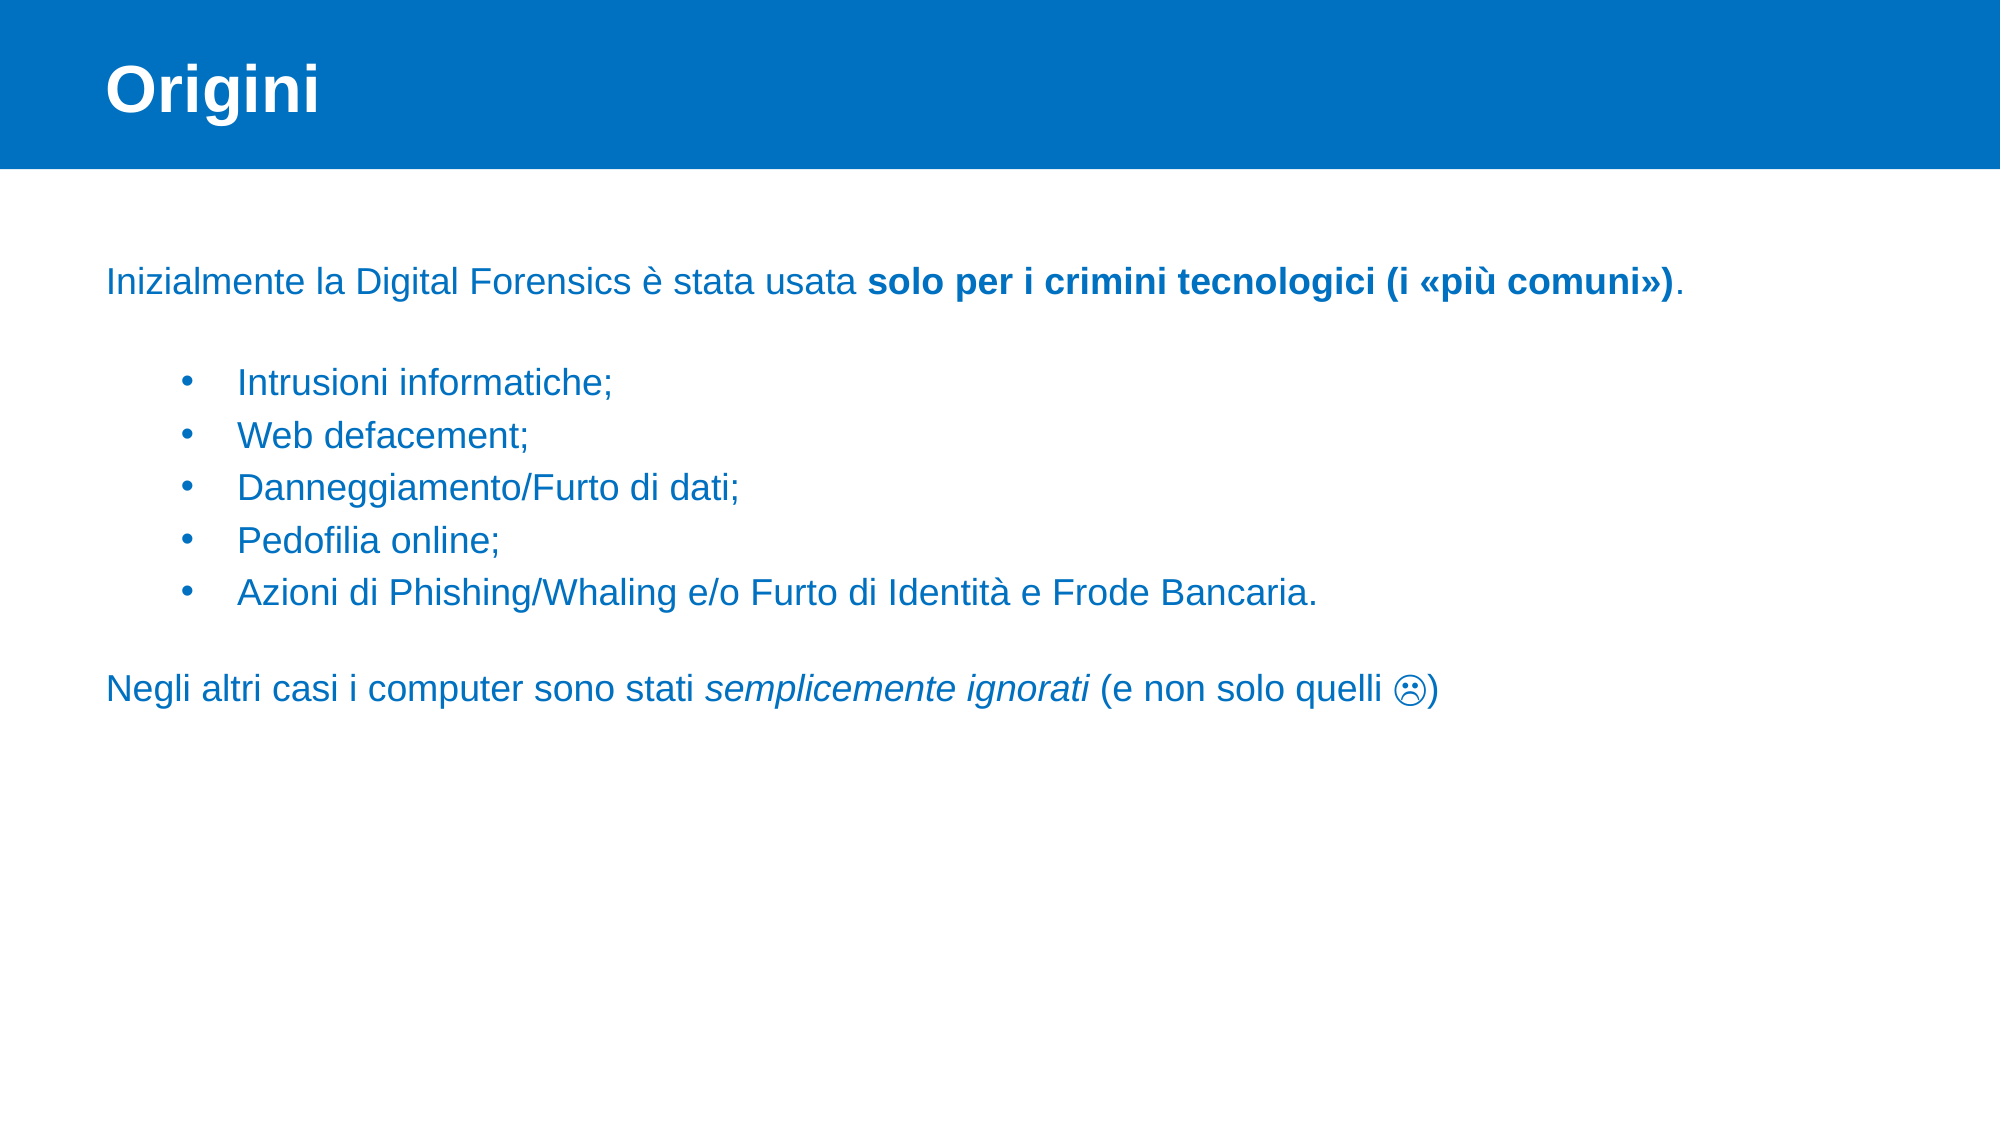

Origini
Inizialmente la Digital Forensics è stata usata solo per i crimini tecnologici (i «più comuni»).

Intrusioni informatiche;
Web defacement;
Danneggiamento/Furto di dati;
Pedofilia online;
Azioni di Phishing/Whaling e/o Furto di Identità e Frode Bancaria.

Negli altri casi i computer sono stati semplicemente ignorati (e non solo quelli ☹)